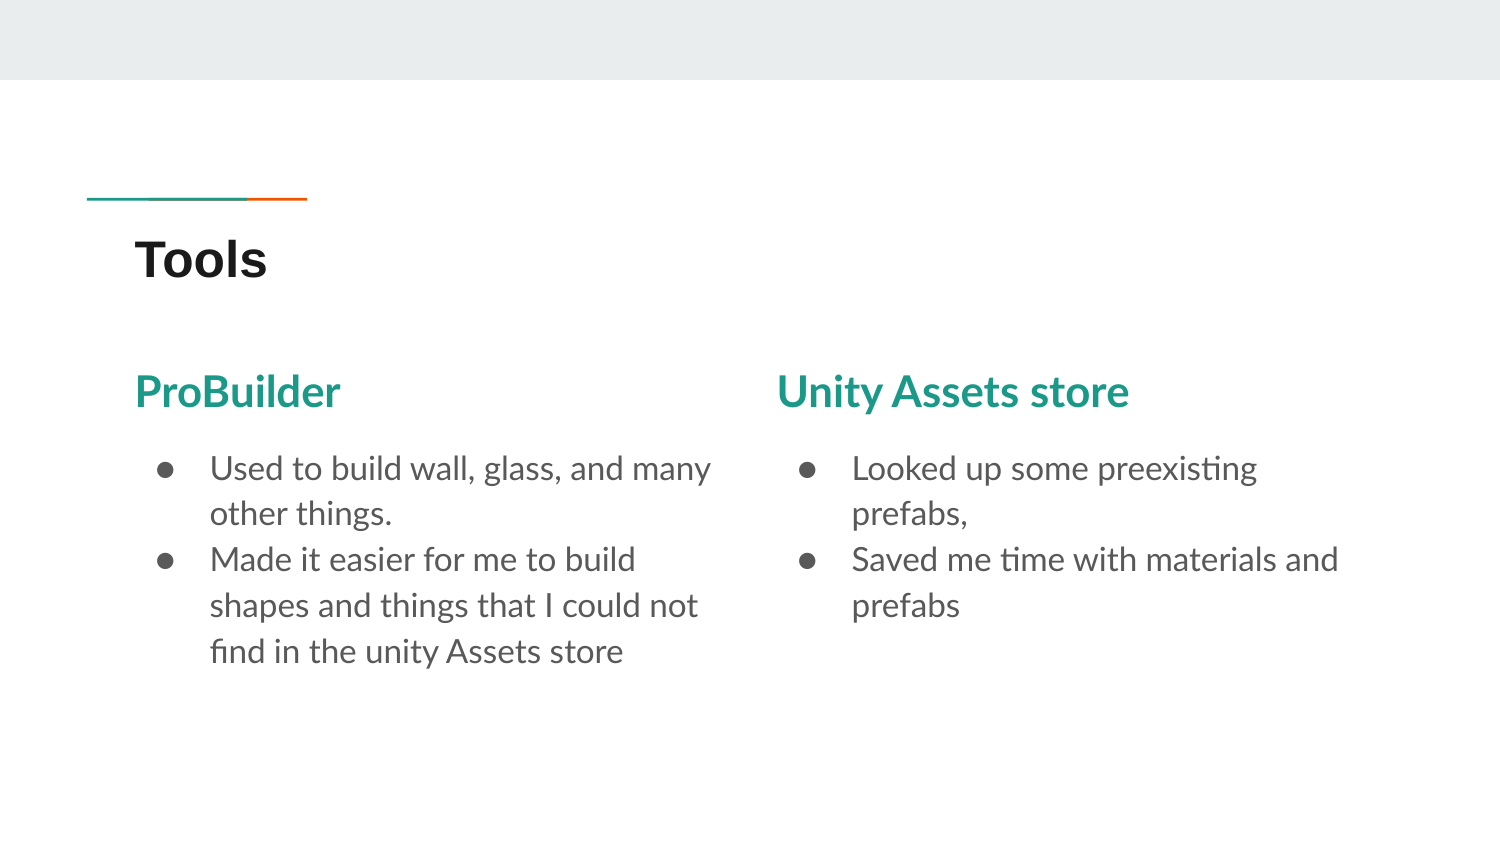

# Tools
ProBuilder
Used to build wall, glass, and many other things.
Made it easier for me to build shapes and things that I could not find in the unity Assets store
Unity Assets store
Looked up some preexisting prefabs,
Saved me time with materials and prefabs